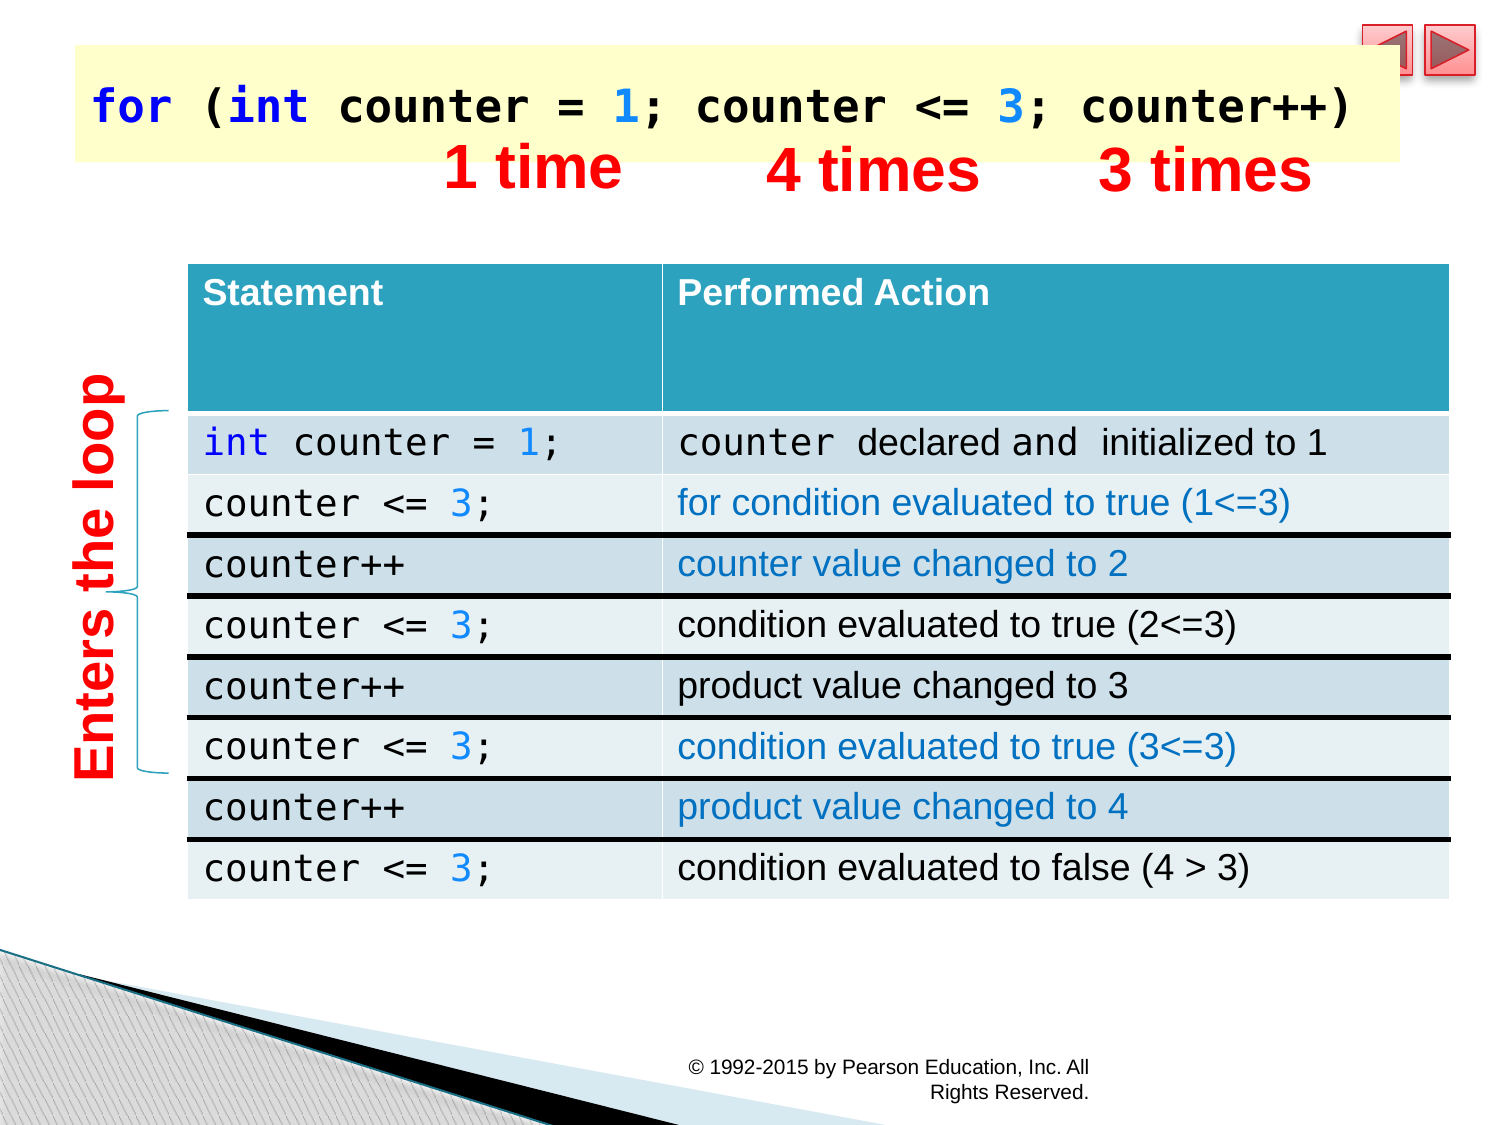

# for (int counter = 1; counter <= 3; counter++)
1 time
4 times
3 times
| Statement | Performed Action |
| --- | --- |
| int counter = 1; | counter declared and initialized to 1 |
| counter <= 3; | for condition evaluated to true (1<=3) |
| counter++ | counter value changed to 2 |
| counter <= 3; | condition evaluated to true (2<=3) |
| counter++ | product value changed to 3 |
| counter <= 3; | condition evaluated to true (3<=3) |
| counter++ | product value changed to 4 |
| counter <= 3; | condition evaluated to false (4 > 3) |

Enters the loop
© 1992-2015 by Pearson Education, Inc. All Rights Reserved.